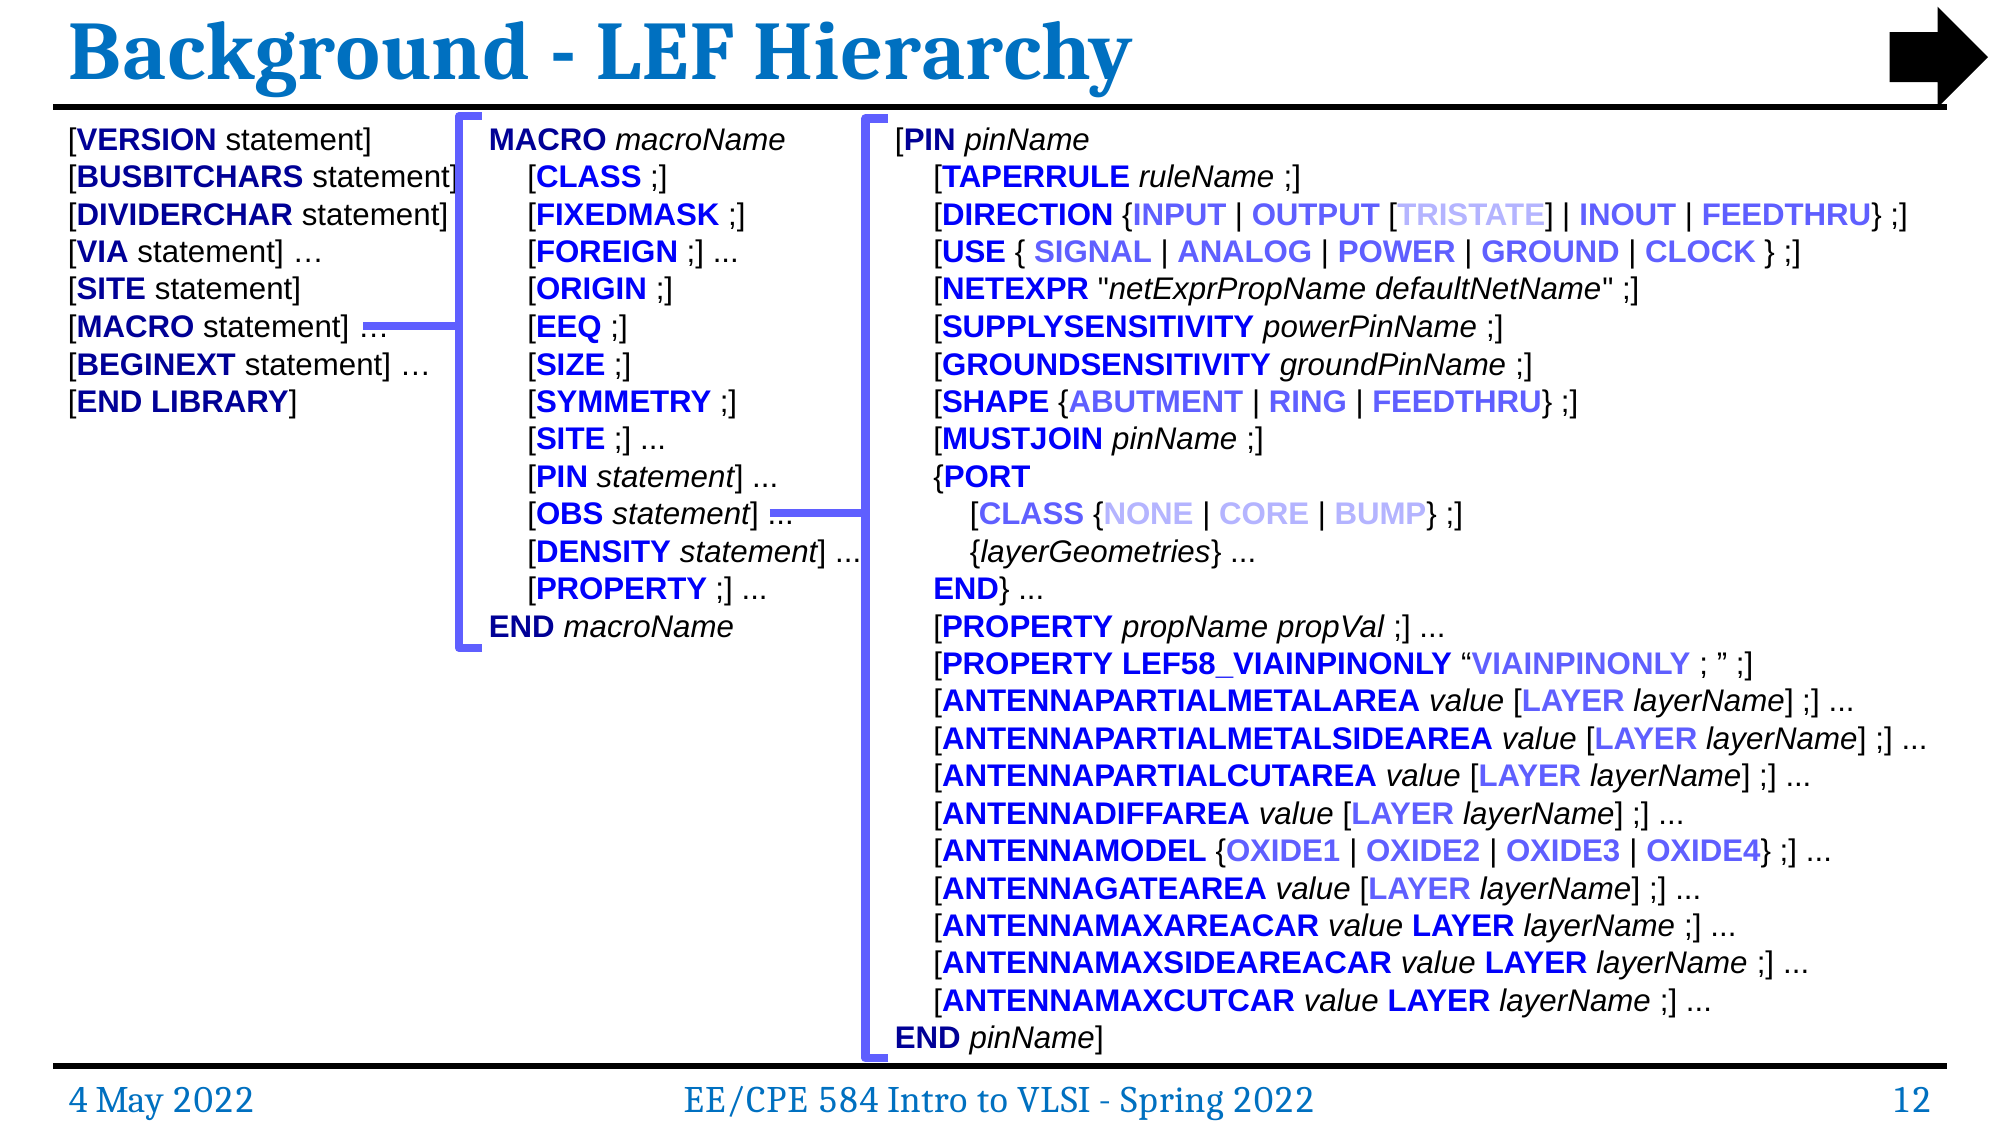

Background - LEF Hierarchy

MACRO macroName
[CLASS ;]
[FIXEDMASK ;]
[FOREIGN ;] ...
[ORIGIN ;]
[EEQ ;]
[SIZE ;]
[SYMMETRY ;]
[SITE ;] ...
[PIN statement] ...
[OBS statement] ...
[DENSITY statement] ...
[PROPERTY ;] ...
END macroName
[VERSION statement]
[BUSBITCHARS statement]
[DIVIDERCHAR statement]
[VIA statement] …
[SITE statement]
[MACRO statement] …
[BEGINEXT statement] …
[END LIBRARY]
[PIN pinName
[TAPERRULE ruleName ;]
[DIRECTION {INPUT | OUTPUT [TRISTATE] | INOUT | FEEDTHRU} ;]
[USE { SIGNAL | ANALOG | POWER | GROUND | CLOCK } ;]
[NETEXPR "netExprPropName defaultNetName" ;]
[SUPPLYSENSITIVITY powerPinName ;]
[GROUNDSENSITIVITY groundPinName ;]
[SHAPE {ABUTMENT | RING | FEEDTHRU} ;]
[MUSTJOIN pinName ;]
{PORT
[CLASS {NONE | CORE | BUMP} ;]
{layerGeometries} ...
END} ...
[PROPERTY propName propVal ;] ...
[PROPERTY LEF58_VIAINPINONLY “VIAINPINONLY ; ” ;]
[ANTENNAPARTIALMETALAREA value [LAYER layerName] ;] ...
[ANTENNAPARTIALMETALSIDEAREA value [LAYER layerName] ;] ...
[ANTENNAPARTIALCUTAREA value [LAYER layerName] ;] ...
[ANTENNADIFFAREA value [LAYER layerName] ;] ...
[ANTENNAMODEL {OXIDE1 | OXIDE2 | OXIDE3 | OXIDE4} ;] ...
[ANTENNAGATEAREA value [LAYER layerName] ;] ...
[ANTENNAMAXAREACAR value LAYER layerName ;] ...
[ANTENNAMAXSIDEAREACAR value LAYER layerName ;] ...
[ANTENNAMAXCUTCAR value LAYER layerName ;] ...
END pinName]